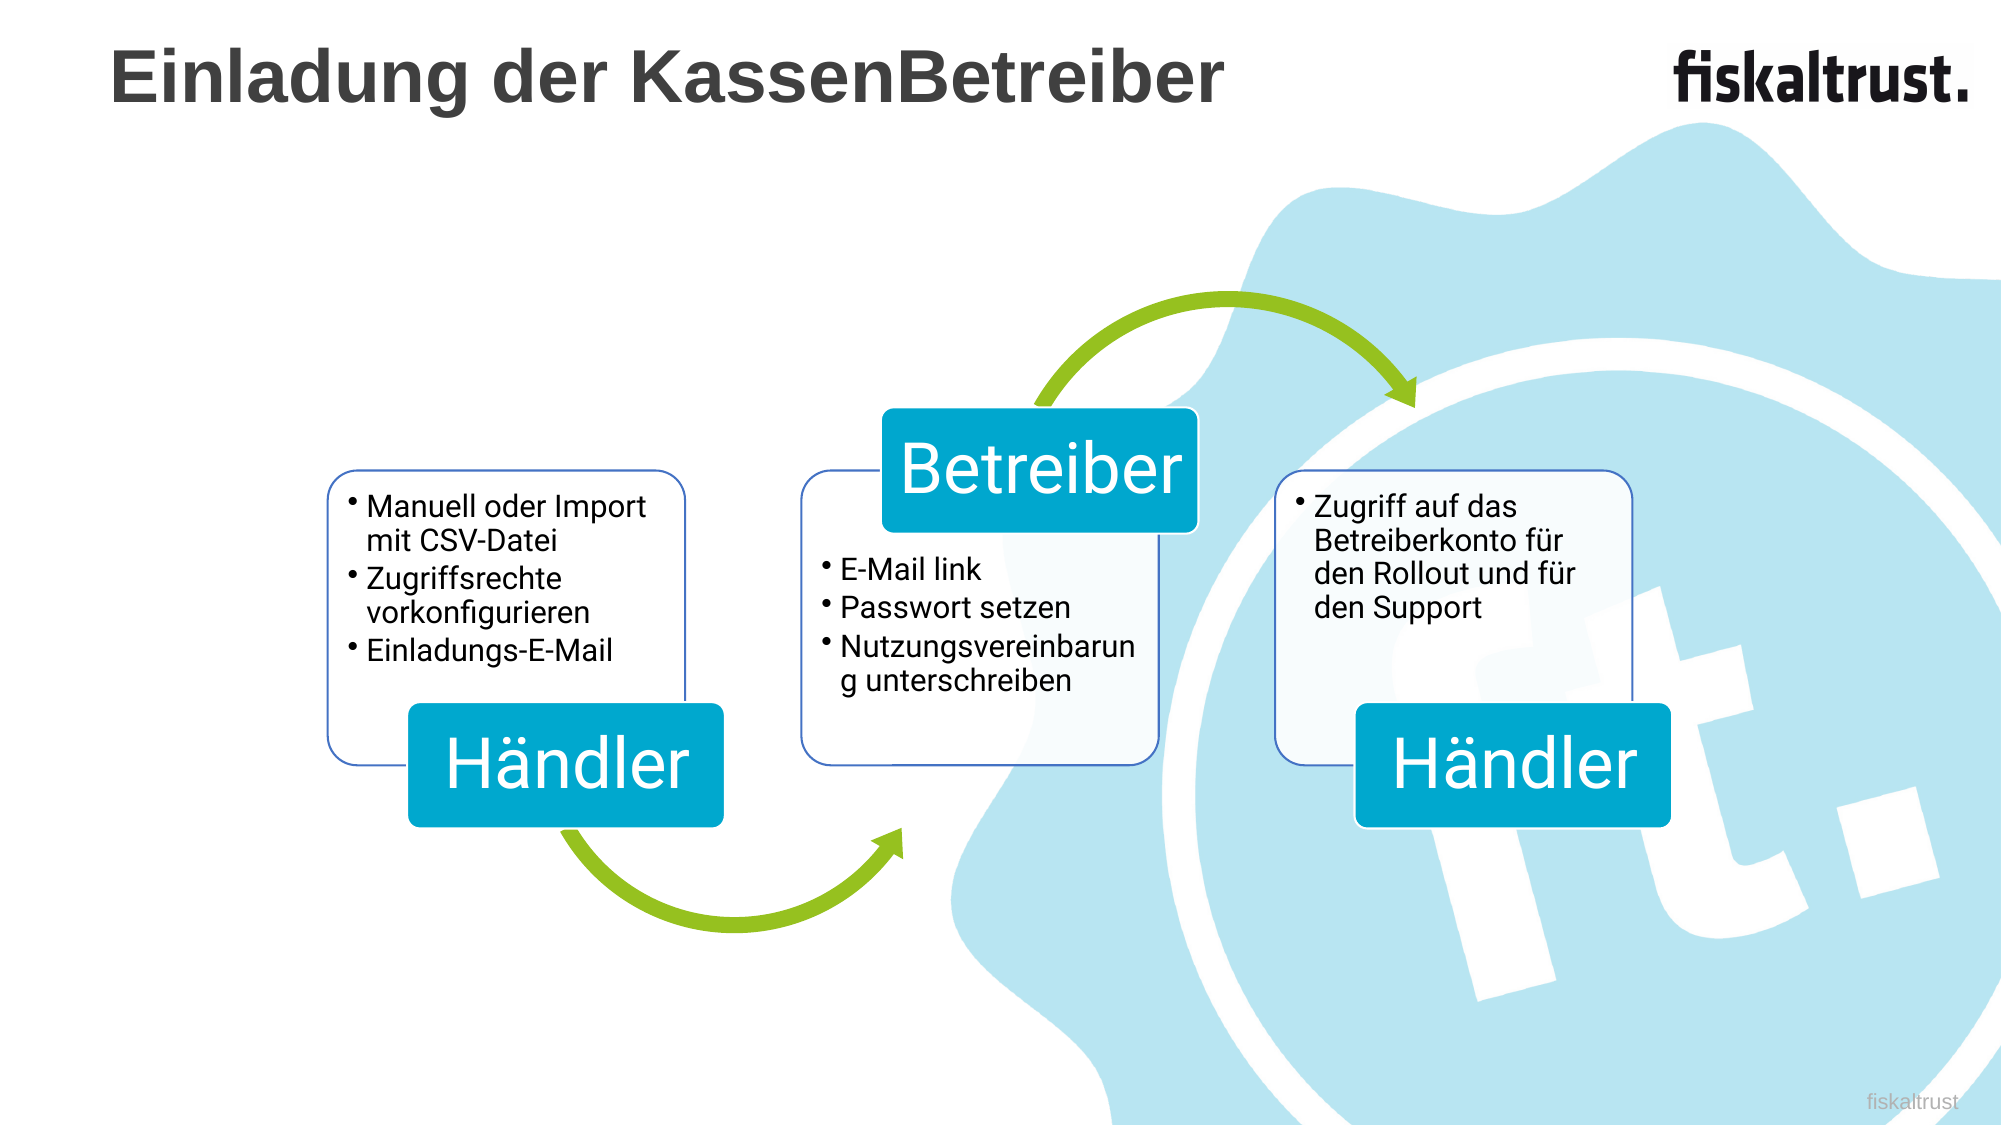

# Einladung der KassenBetreiber
Manuell oder Import mit CSV-Datei
Zugriffsrechte vorkonfigurieren
Einladungs-E-Mail
Händler
E-Mail link
Passwort setzen
Nutzungsvereinbarung unterschreiben
Betreiber
Zugriff auf das Betreiberkonto für den Rollout und für den Support
Händler
fiskaltrust